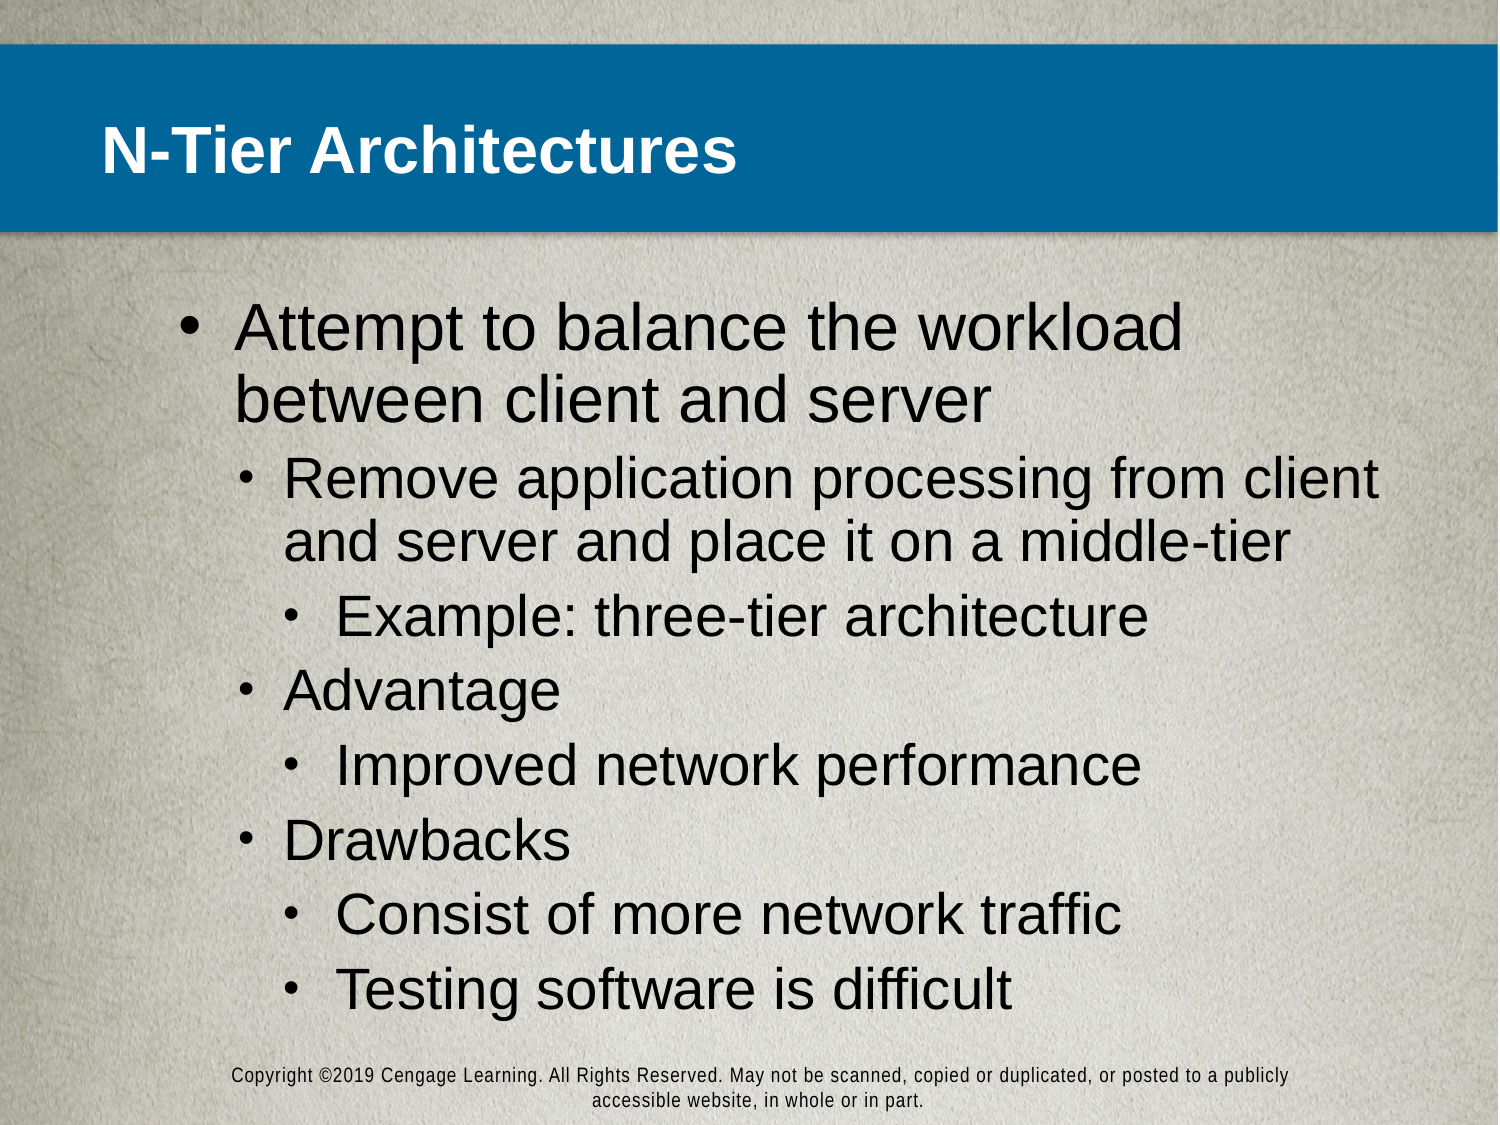

# N-Tier Architectures
Attempt to balance the workload between client and server
Remove application processing from client and server and place it on a middle-tier
Example: three-tier architecture
Advantage
Improved network performance
Drawbacks
Consist of more network traffic
Testing software is difficult